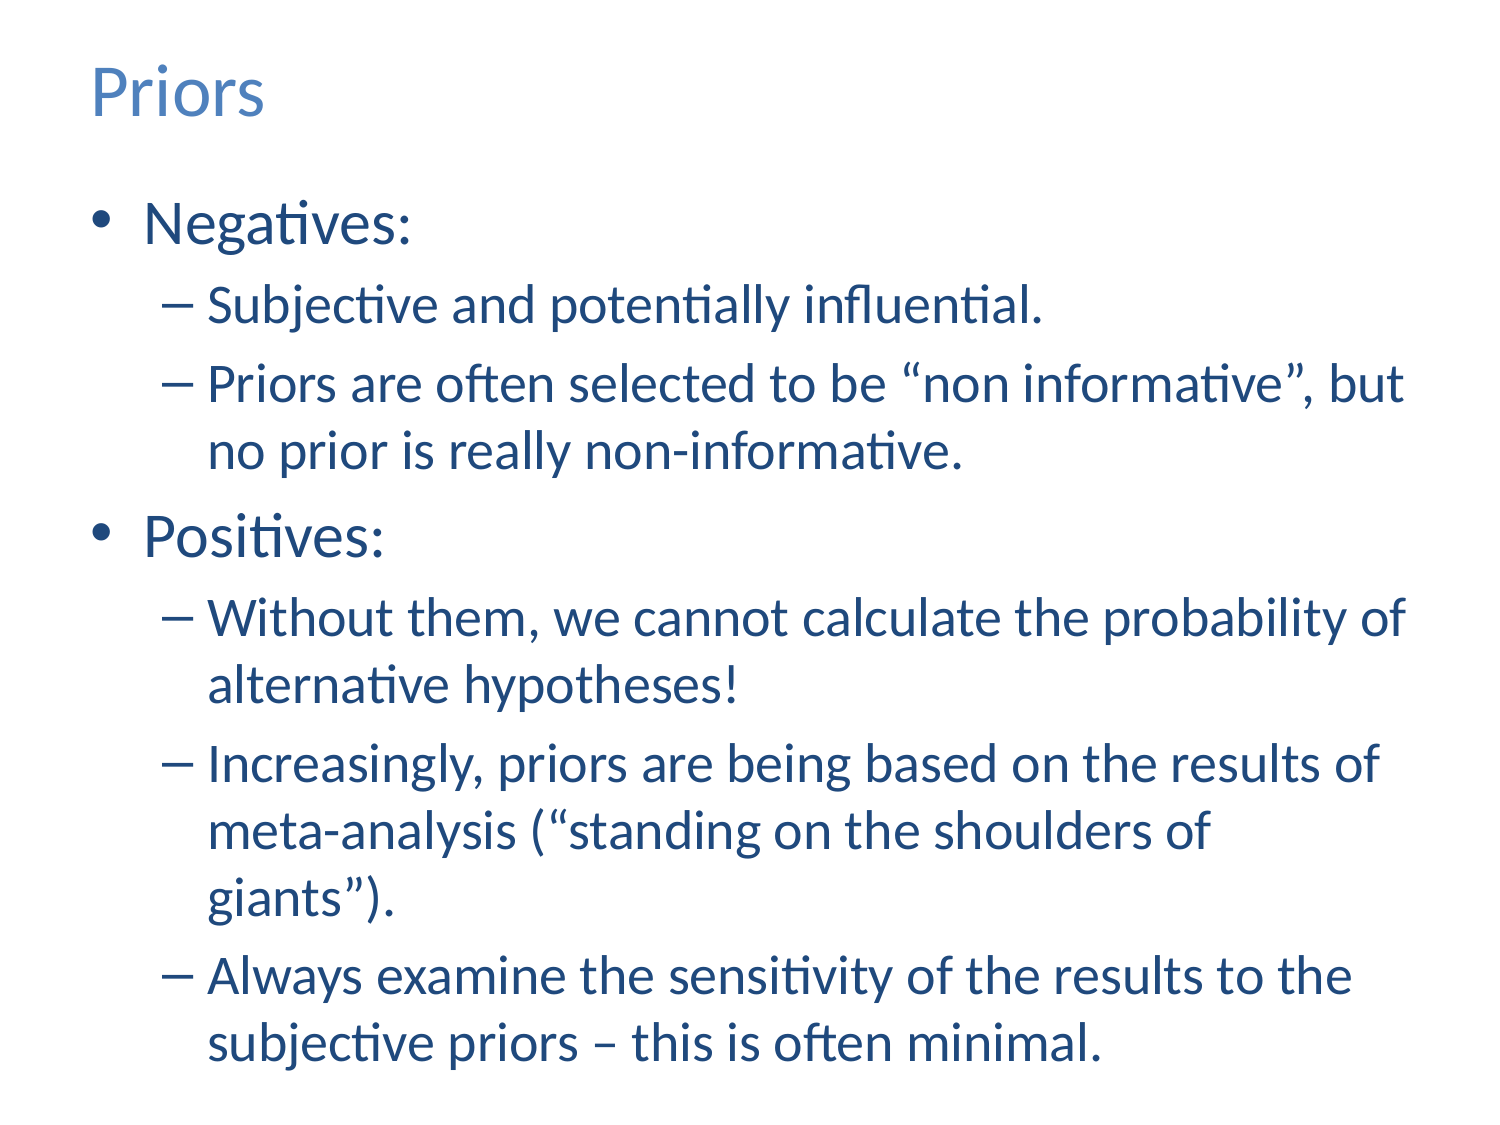

# Priors
Negatives:
Subjective and potentially influential.
Priors are often selected to be “non informative”, but no prior is really non-informative.
Positives:
Without them, we cannot calculate the probability of alternative hypotheses!
Increasingly, priors are being based on the results of meta-analysis (“standing on the shoulders of giants”).
Always examine the sensitivity of the results to the subjective priors – this is often minimal.